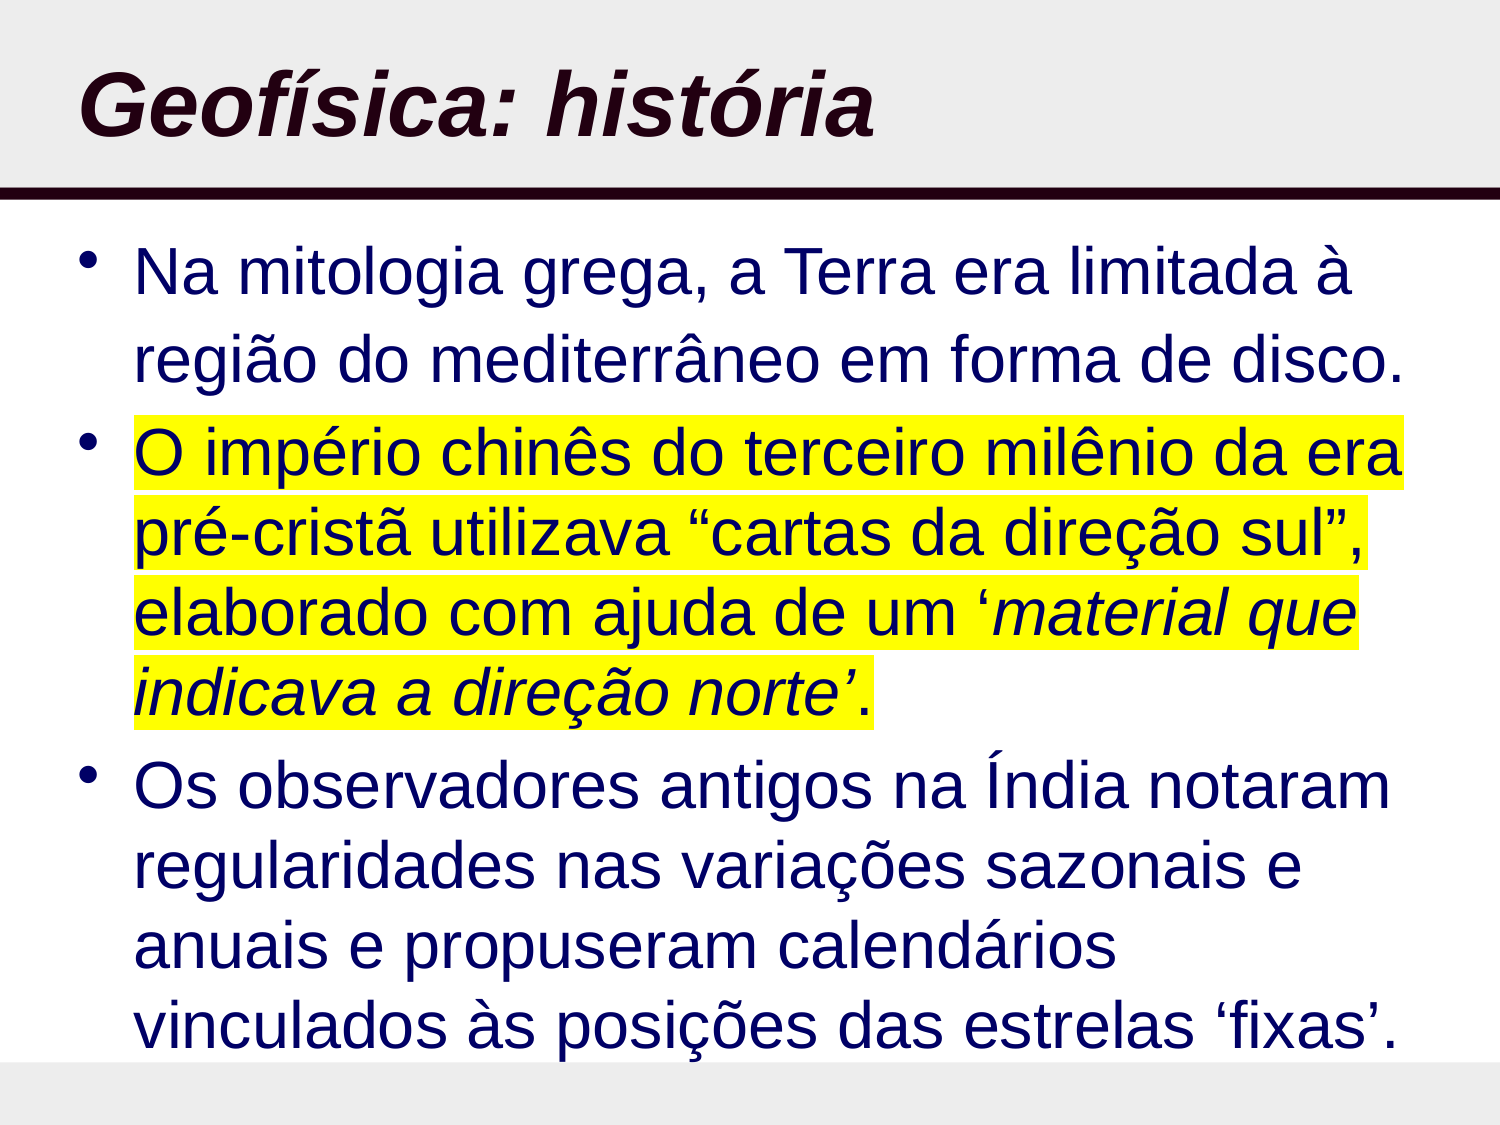

# Geofísica: história
Na mitologia grega, a Terra era limitada à região do mediterrâneo em forma de disco.
O império chinês do terceiro milênio da era pré-cristã utilizava “cartas da direção sul”, elaborado com ajuda de um ‘material que indicava a direção norte’.
Os observadores antigos na Índia notaram regularidades nas variações sazonais e anuais e propuseram calendários vinculados às posições das estrelas ‘fixas’.